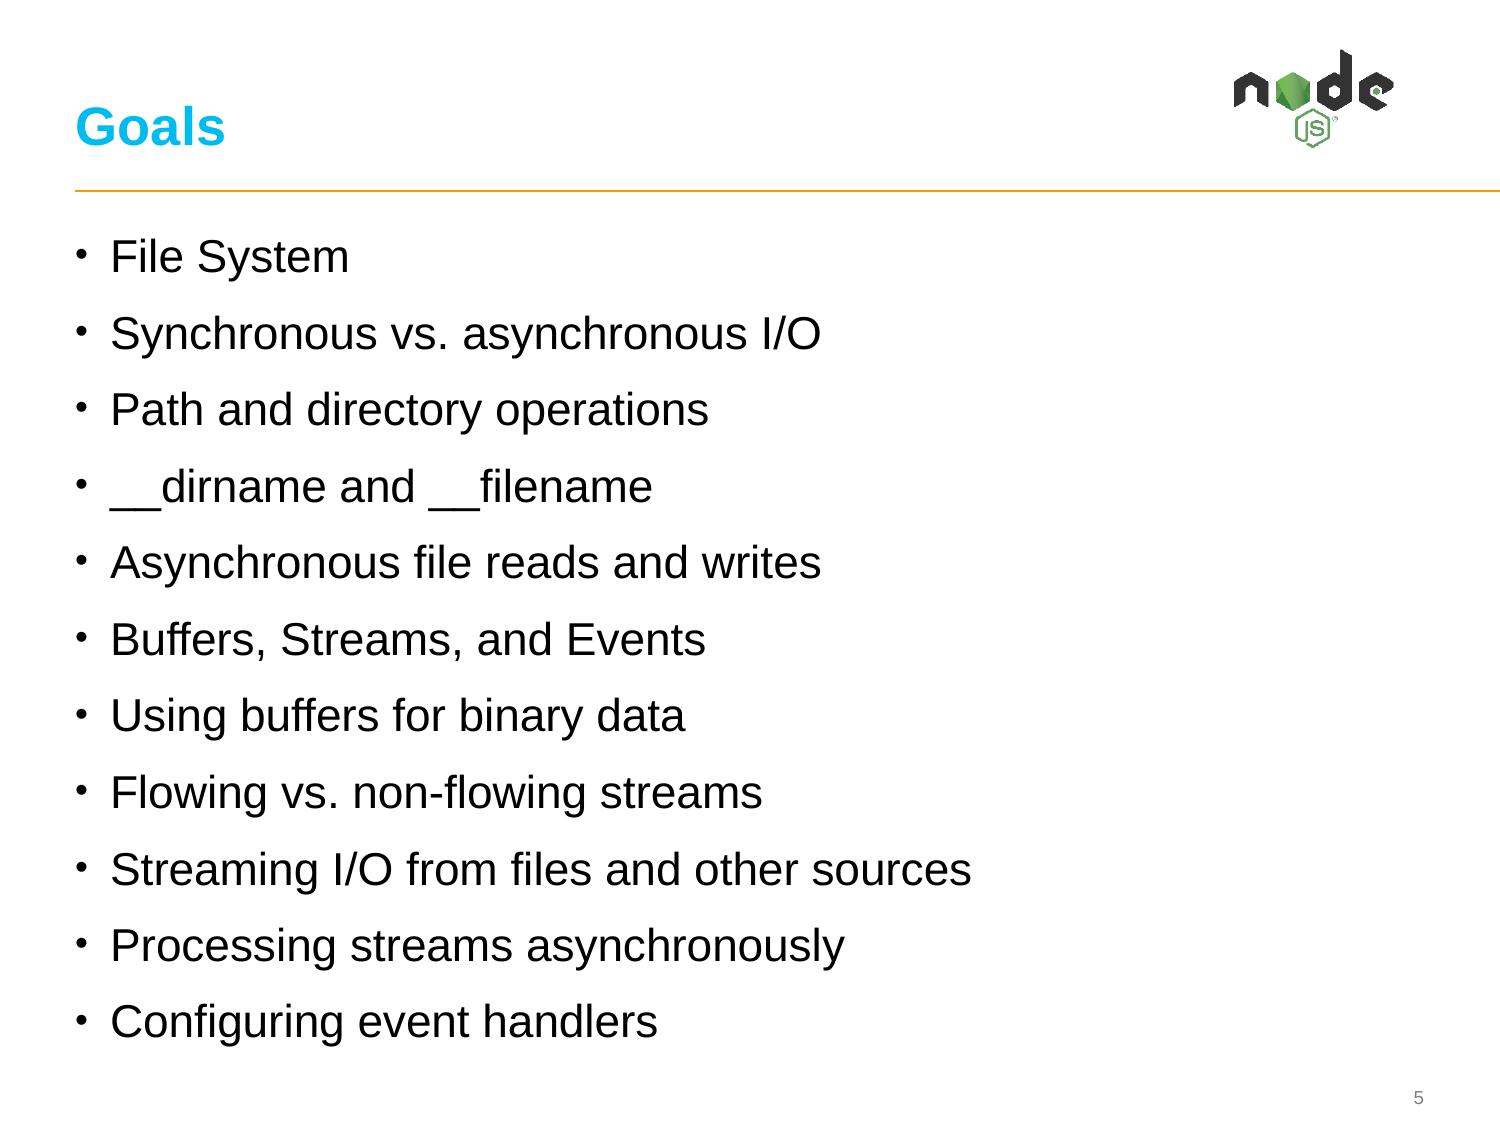

# Goals
File System
Synchronous vs. asynchronous I/O
Path and directory operations
__dirname and __filename
Asynchronous file reads and writes
Buffers, Streams, and Events
Using buffers for binary data
Flowing vs. non-flowing streams
Streaming I/O from files and other sources
Processing streams asynchronously
Configuring event handlers